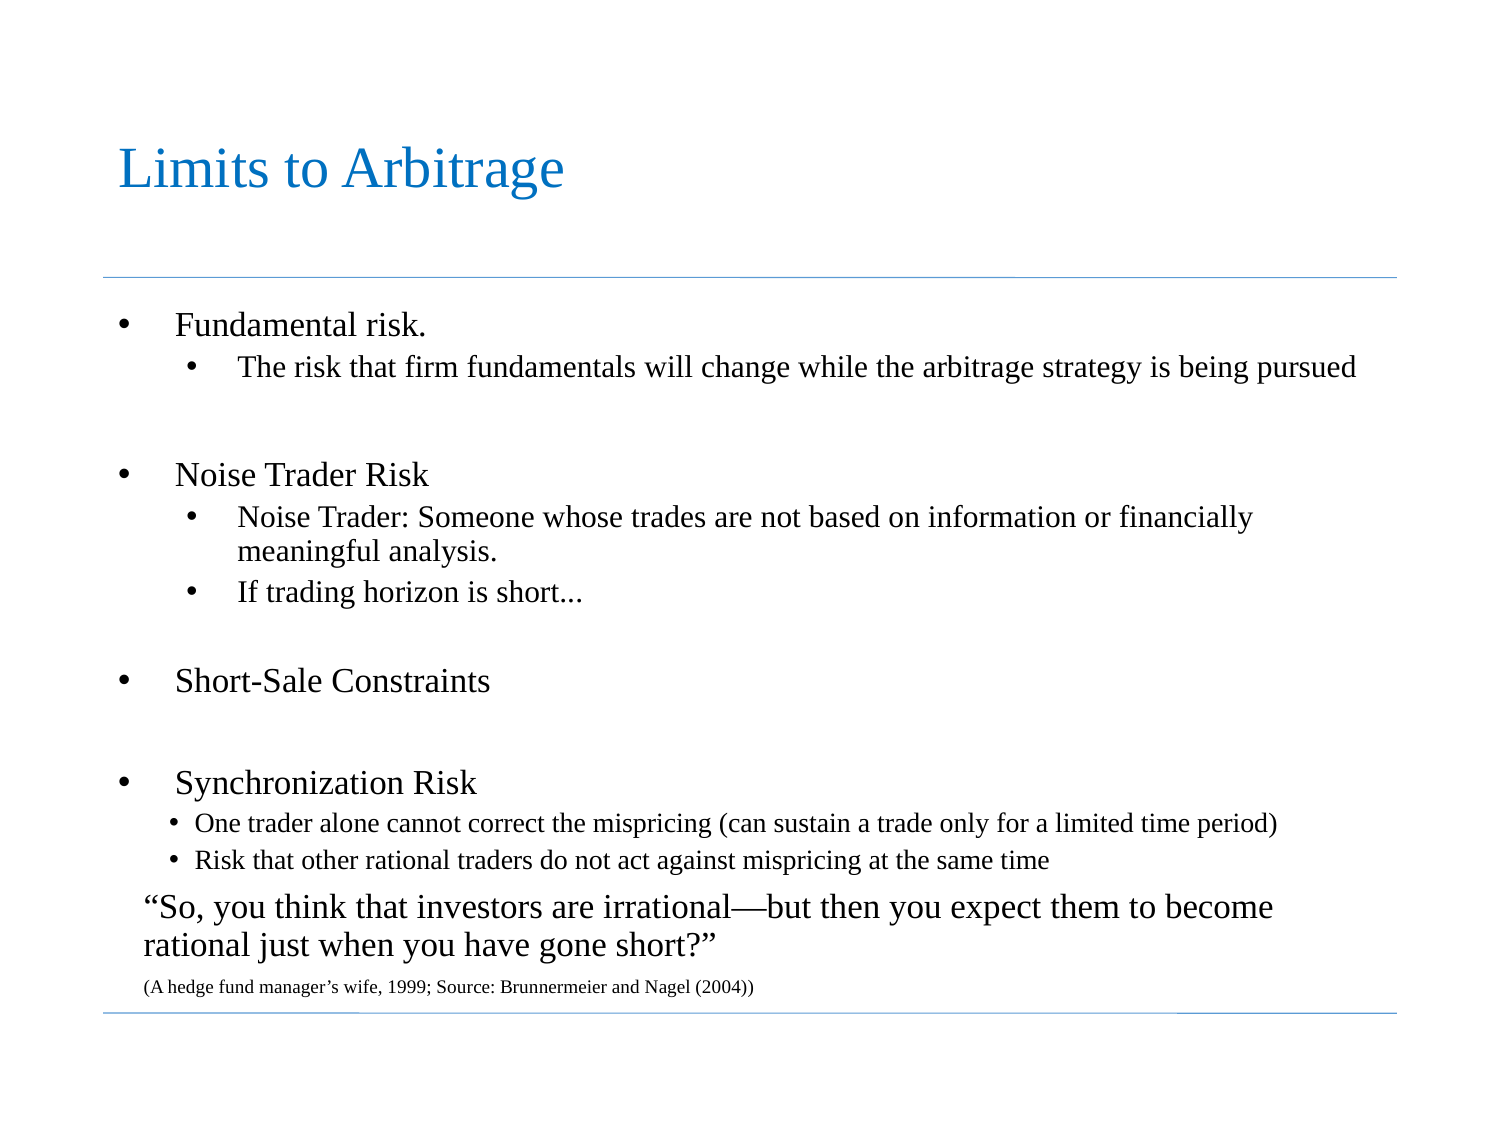

# Limits to Arbitrage
Fundamental risk.
The risk that firm fundamentals will change while the arbitrage strategy is being pursued

Noise Trader Risk
Noise Trader: Someone whose trades are not based on information or financially meaningful analysis.
If trading horizon is short...

Short-Sale Constraints

Synchronization Risk
One trader alone cannot correct the mispricing (can sustain a trade only for a limited time period)
Risk that other rational traders do not act against mispricing at the same time
	“So, you think that investors are irrational—but then you expect them to become rational just when you have gone short?”
	(A hedge fund manager’s wife, 1999; Source: Brunnermeier and Nagel (2004))